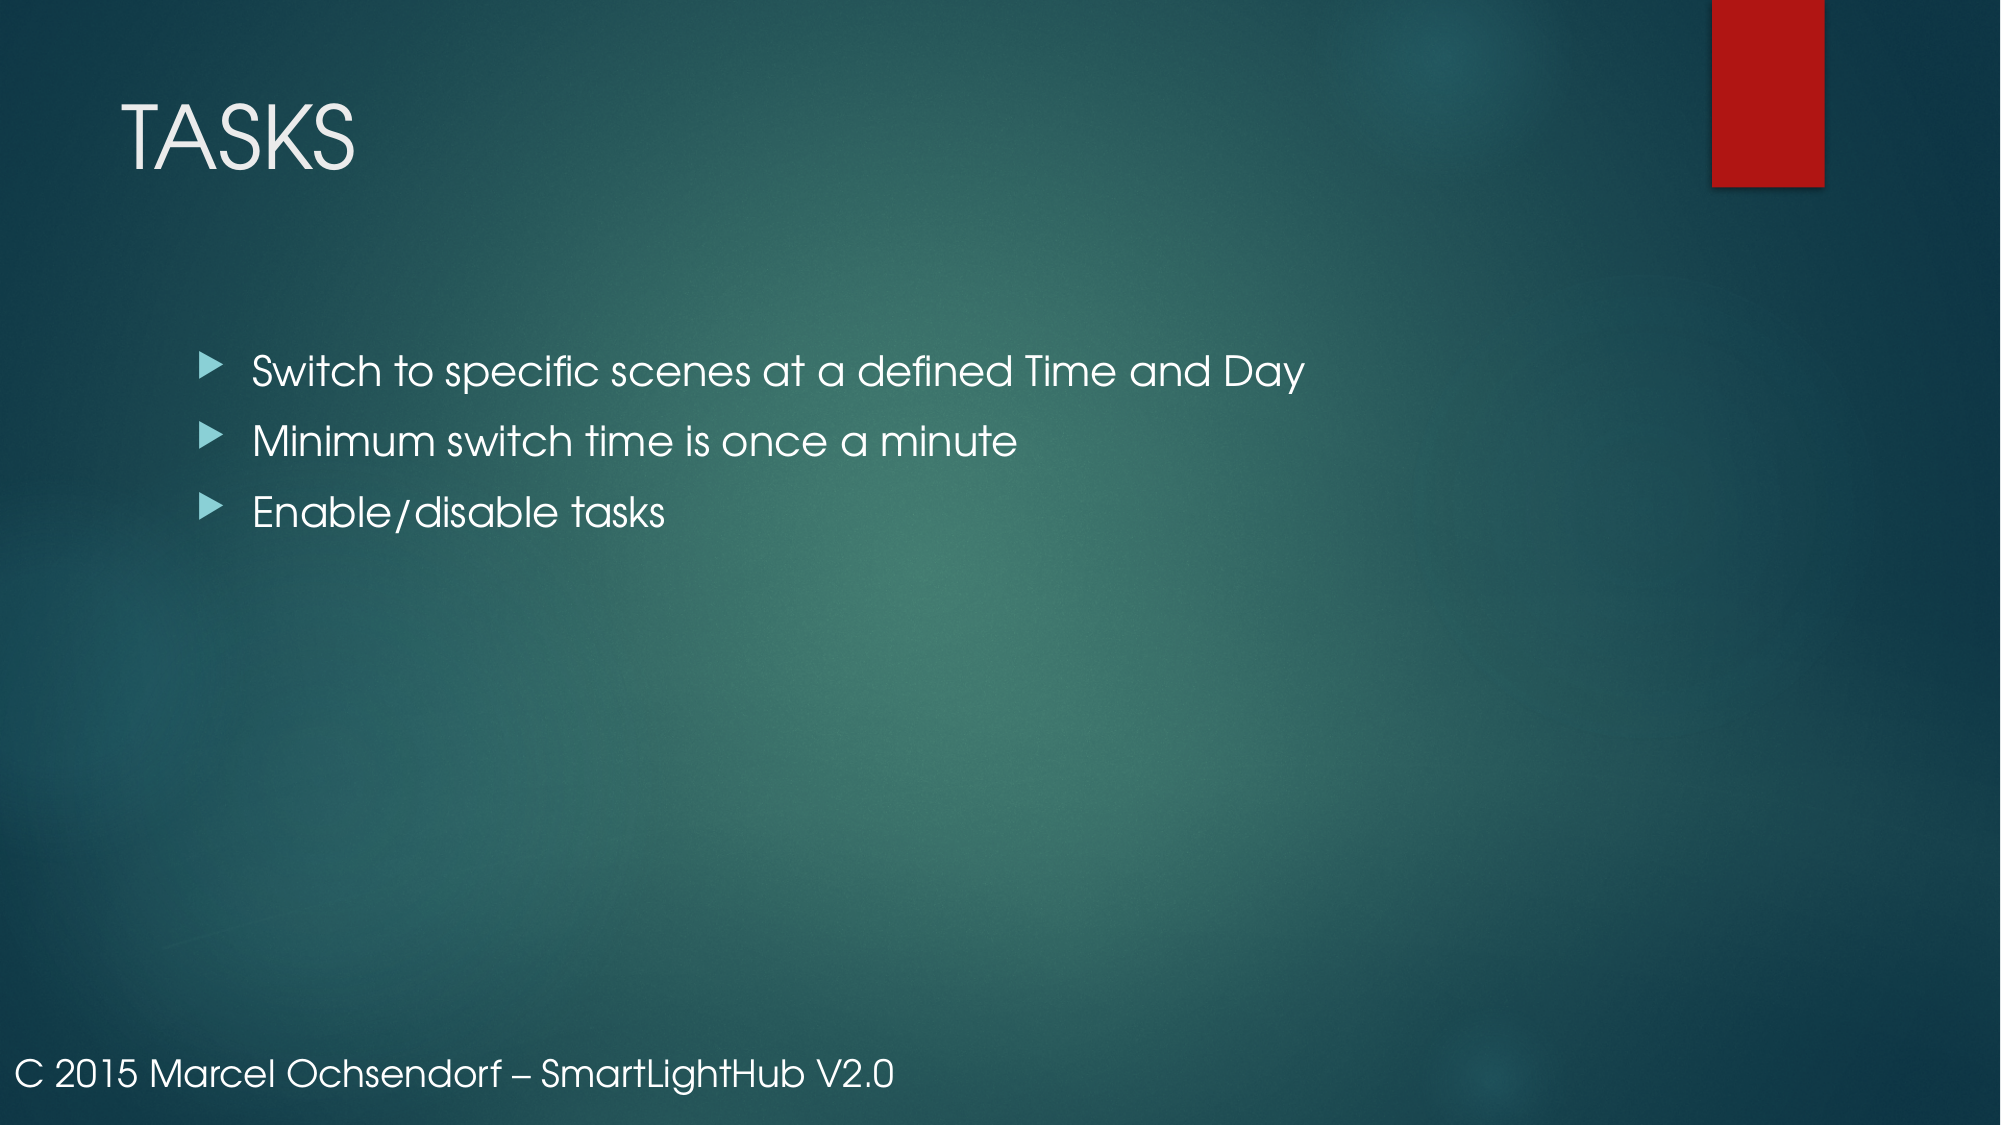

# TASKS
Switch to specific scenes at a defined Time and Day
Minimum switch time is once a minute
Enable/disable tasks
C 2015 Marcel Ochsendorf – SmartLightHub V2.0